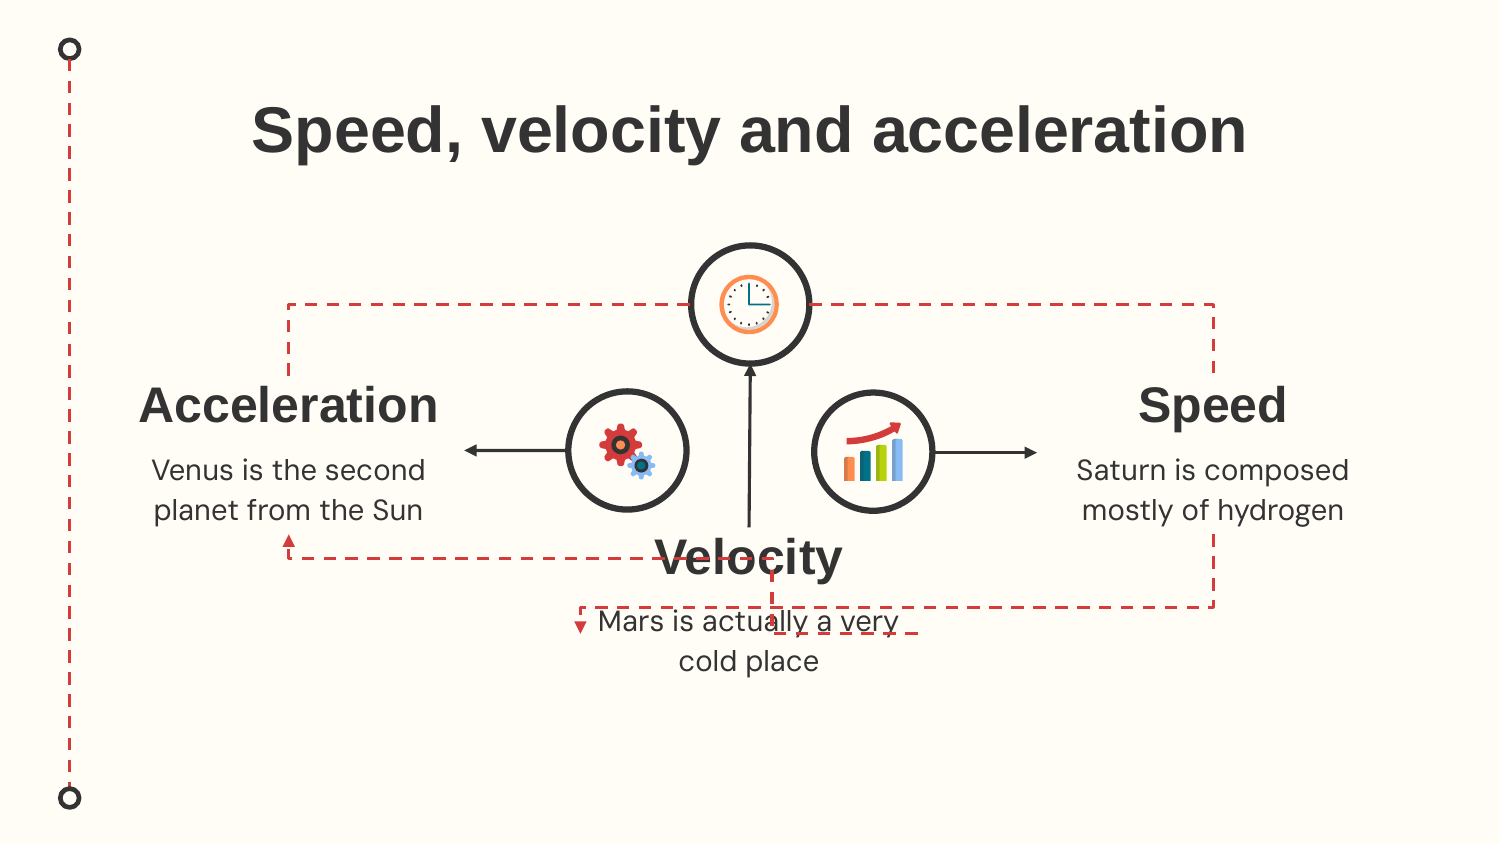

# Speed, velocity and acceleration

Acceleration
Speed

Venus is the second planet from the Sun
Saturn is composed mostly of hydrogen
Velocity
Mars is actually a very cold place